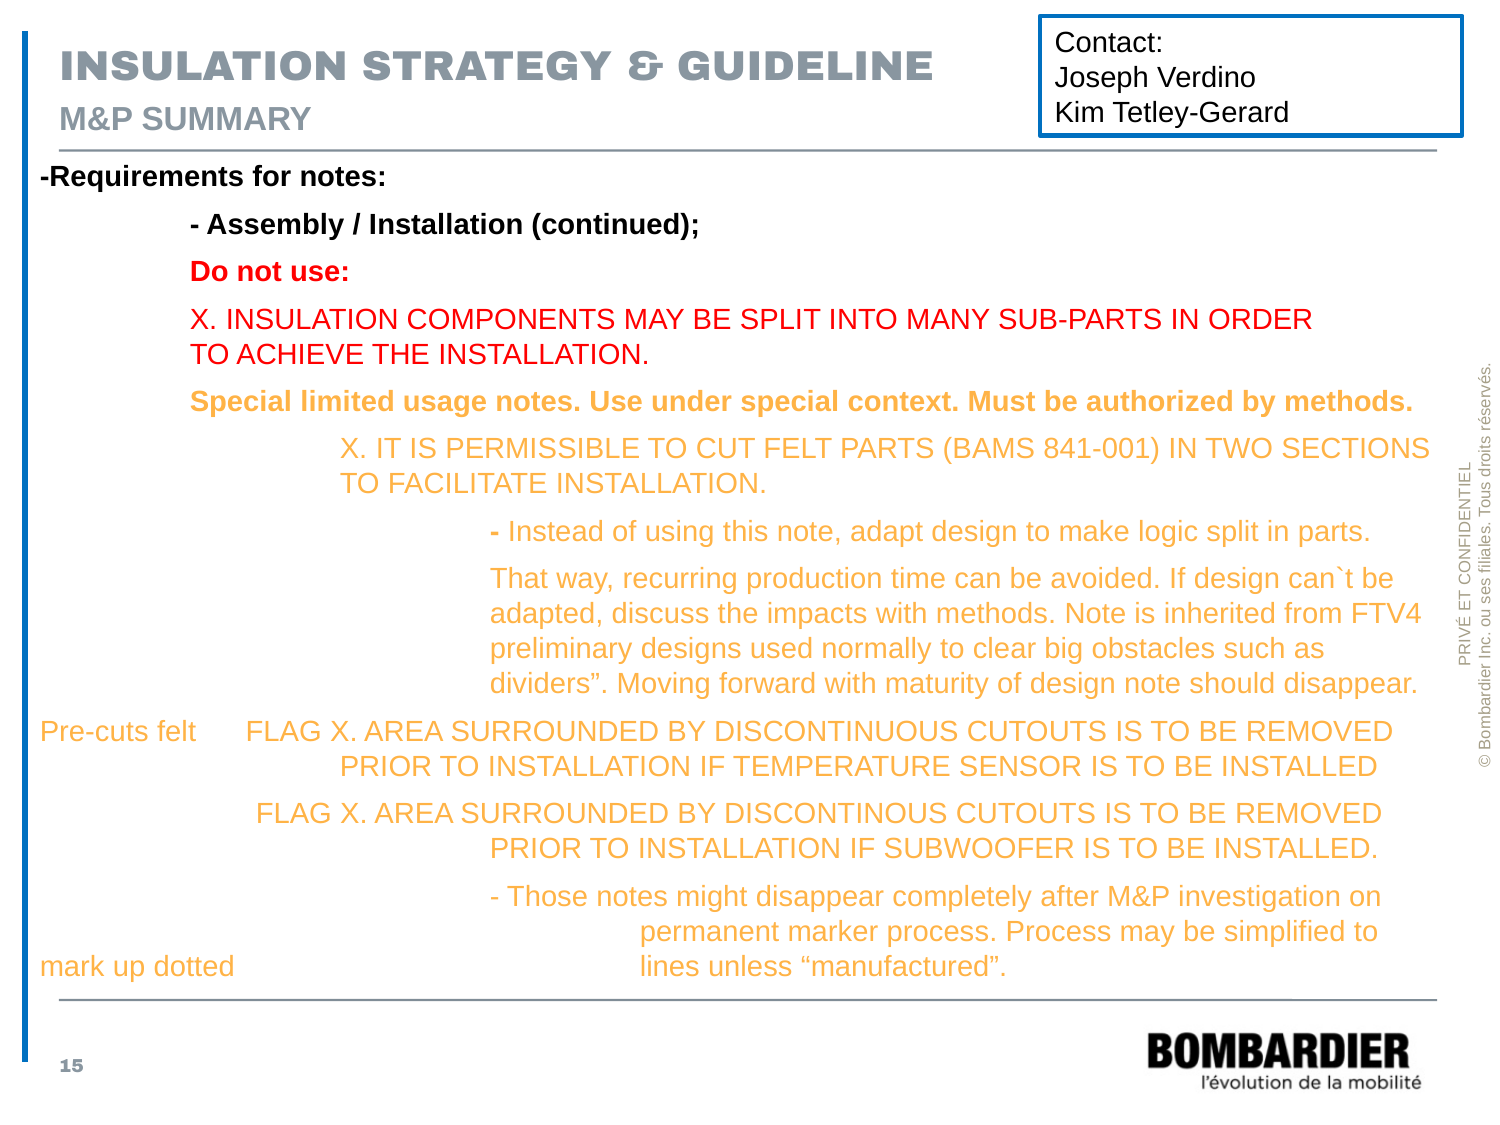

Contact:
Joseph Verdino
Kim Tetley-Gerard
# INSULATION STRATEGY & GUIDELINE
M&P Summary
-Requirements for notes:
	- Assembly / Installation (continued);
	Do not use:
	X. INSULATION COMPONENTS MAY BE SPLIT INTO MANY SUB-PARTS IN ORDER		TO ACHIEVE THE INSTALLATION.
	Special limited usage notes. Use under special context. Must be authorized by methods.
		X. IT IS PERMISSIBLE TO CUT FELT PARTS (BAMS 841-001) IN TWO SECTIONS 		TO FACILITATE INSTALLATION.
			- Instead of using this note, adapt design to make logic split in parts.
			That way, recurring production time can be avoided. If design can`t be 			adapted, discuss the impacts with methods. Note is inherited from FTV4 			preliminary designs used normally to clear big obstacles such as 				dividers”. Moving forward with maturity of design note should disappear.
Pre-cuts felt      FLAG X. AREA SURROUNDED BY DISCONTINUOUS CUTOUTS IS TO BE REMOVED 		PRIOR TO INSTALLATION IF TEMPERATURE SENSOR IS TO BE INSTALLED
	        FLAG X. AREA SURROUNDED BY DISCONTINOUS CUTOUTS IS TO BE REMOVED 			PRIOR TO INSTALLATION IF SUBWOOFER IS TO BE INSTALLED.
			- Those notes might disappear completely after M&P investigation on 				permanent marker process. Process may be simplified to mark up dotted 			lines unless “manufactured”.

15